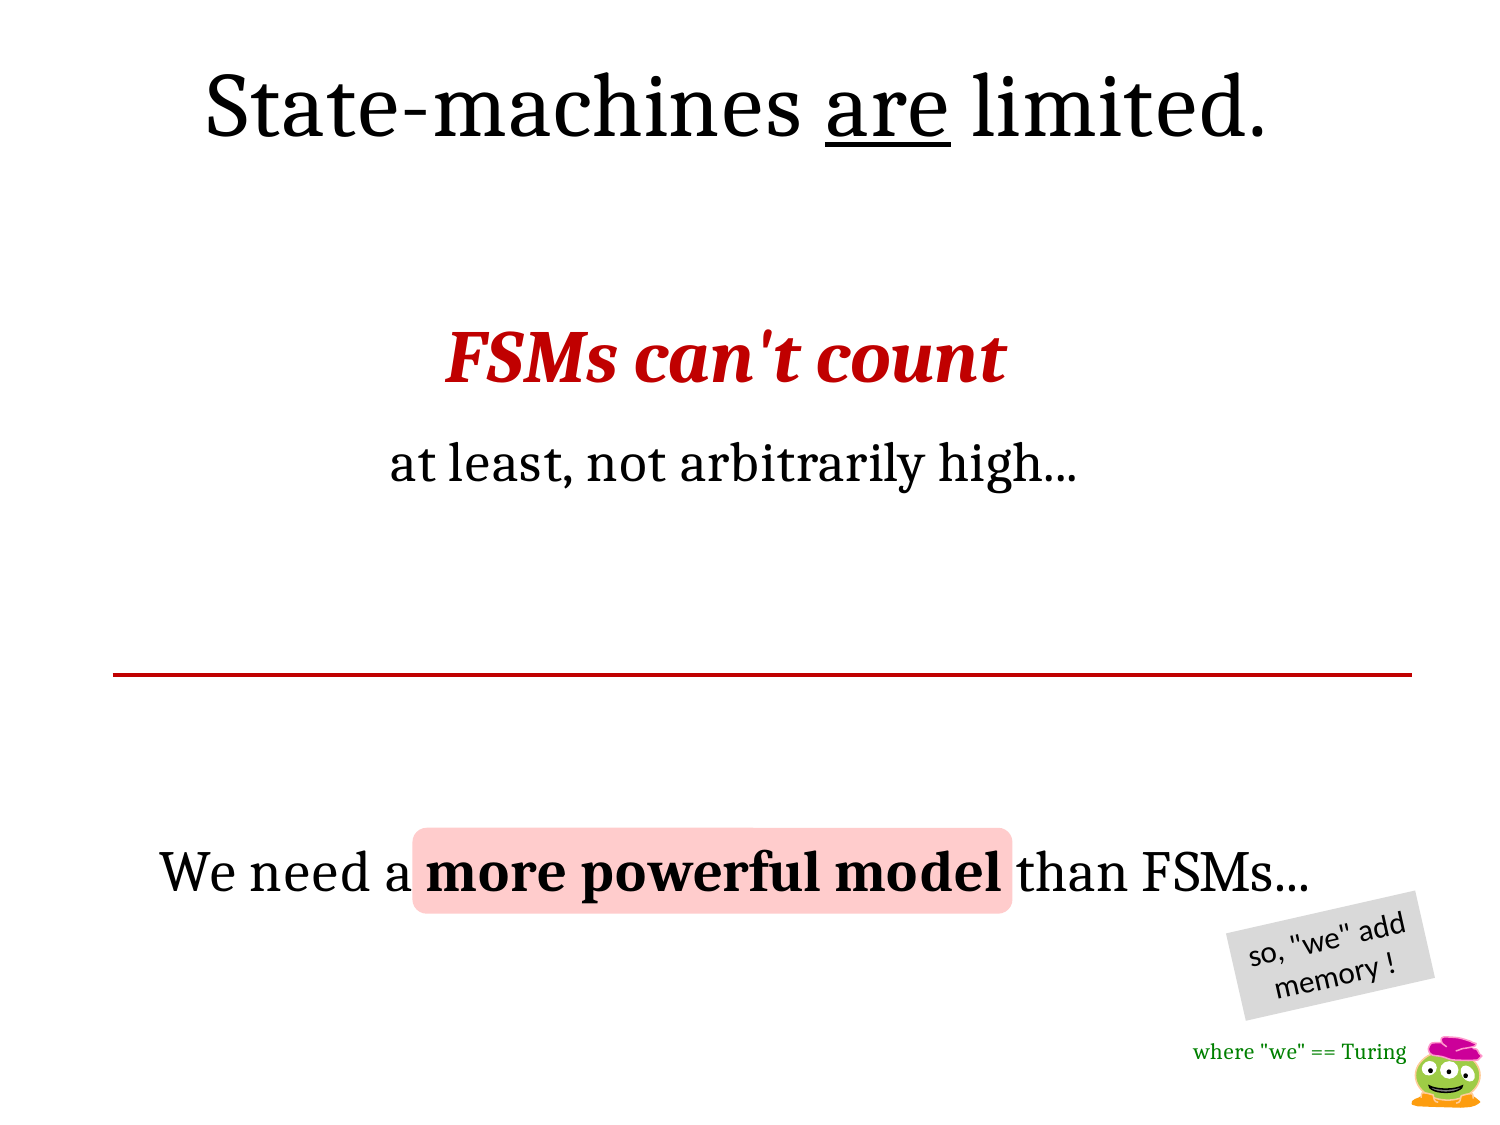

State-machines are limited.
FSMs can't count
at least, not arbitrarily high...
We need a more powerful model than FSMs...

so, "we" add memory !
where "we" == Turing